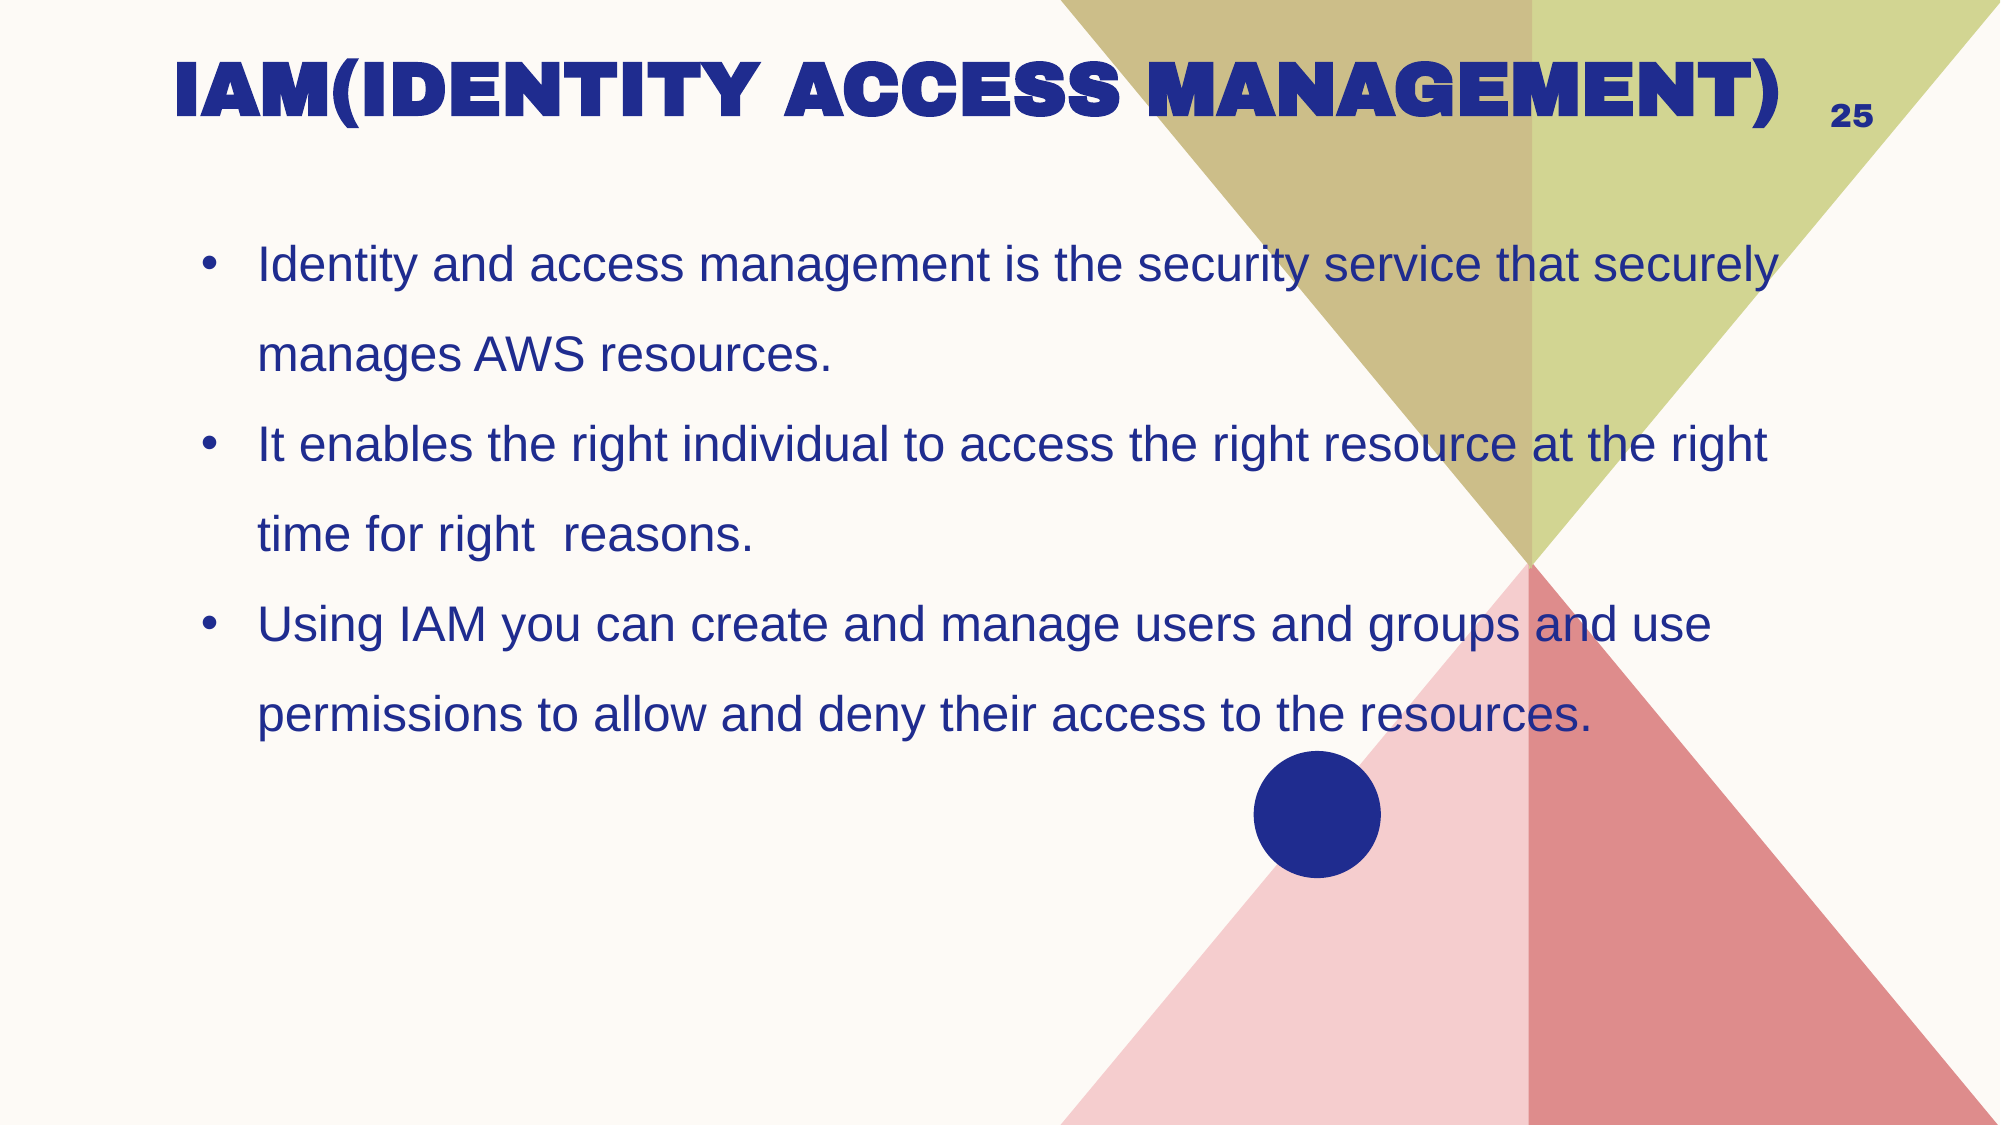

# IAM(IDEnTITY ACCESS MANAGEMENT)
25
Identity and access management is the security service that securely manages AWS resources.
It enables the right individual to access the right resource at the right time for right  reasons.
Using IAM you can create and manage users and groups and use permissions to allow and deny their access to the resources.